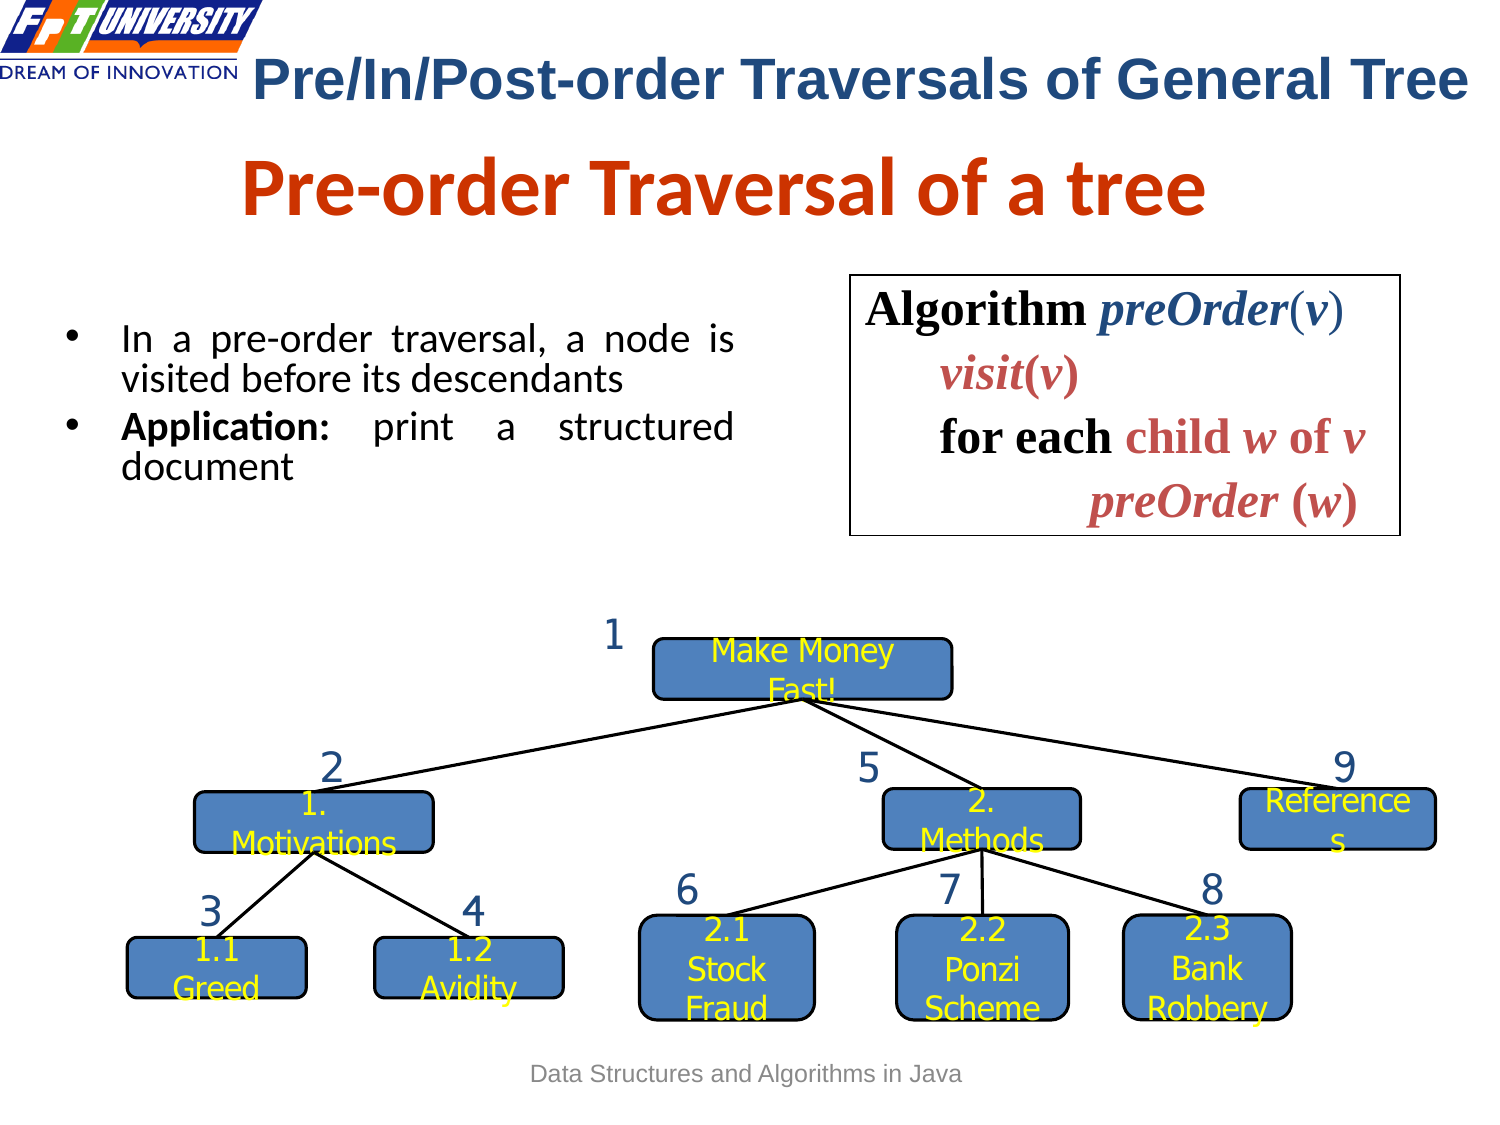

Pre/In/Post-order Traversals of General Tree
# Pre-order Traversal of a tree

In a pre-order traversal, a node is visited before its descendants
Application: print a structured document
Algorithm preOrder(v)
visit(v)
for each child w of v
	preOrder (w)
1
Make Money Fast!
2
5
9
2. Methods
References
1. Motivations
6
7
8
3
4
2.3 Bank
Robbery
2.1 Stock
Fraud
2.2 Ponzi
Scheme
1.1 Greed
1.2 Avidity
Data Structures and Algorithms in Java